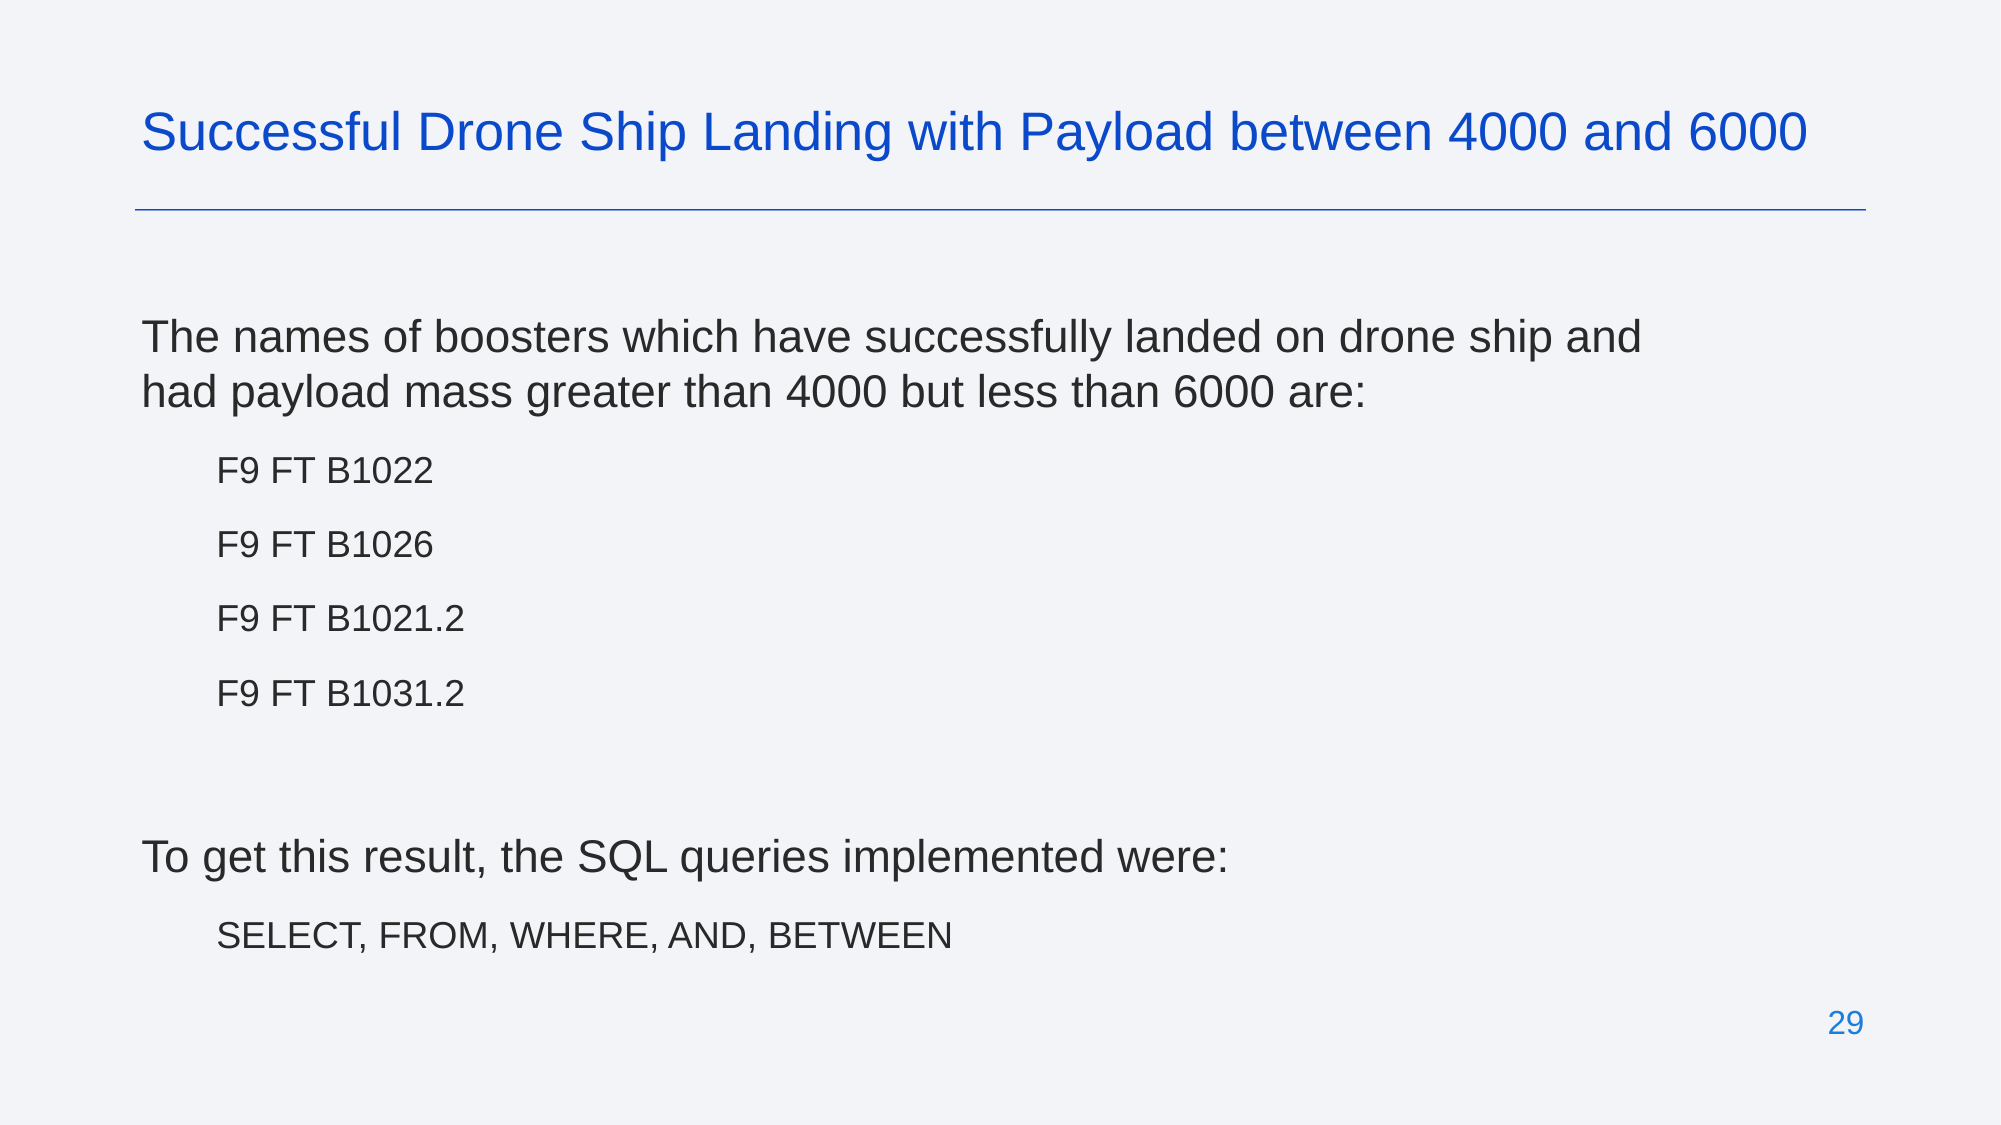

Successful Drone Ship Landing with Payload between 4000 and 6000
The names of boosters which have successfully landed on drone ship and had payload mass greater than 4000 but less than 6000 are:
F9 FT B1022
F9 FT B1026
F9 FT B1021.2
F9 FT B1031.2

To get this result, the SQL queries implemented were:
SELECT, FROM, WHERE, AND, BETWEEN
29